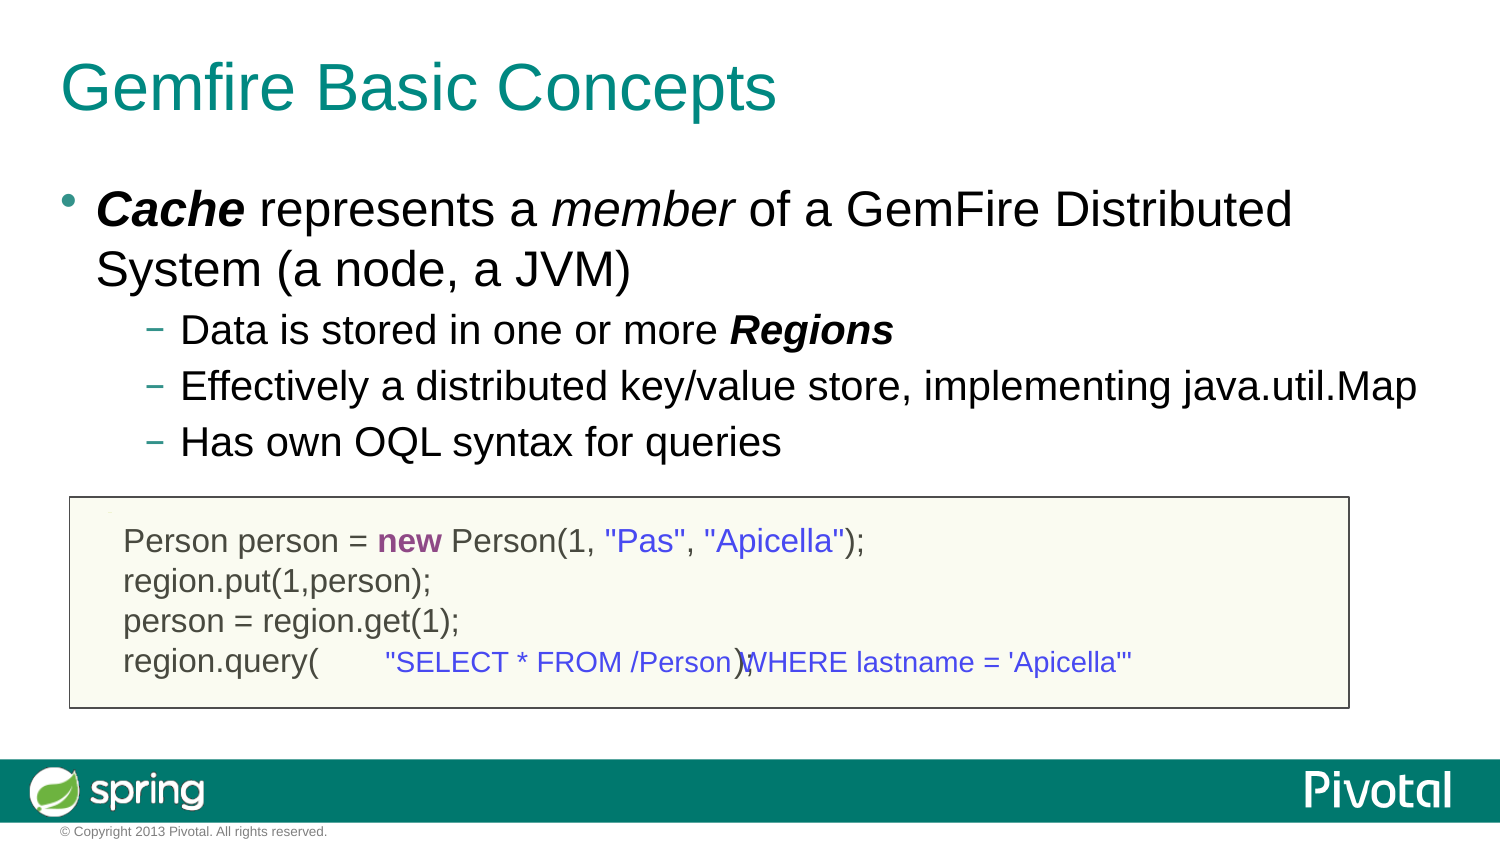

# Gemfire Basic Concepts
Cache represents a member of a GemFire Distributed System (a node, a JVM)
Data is stored in one or more Regions
Effectively a distributed key/value store, implementing java.util.Map
Has own OQL syntax for queries

Person person = new Person(1, "Pas", "Apicella");
region.put(1,person);
person = region.get(1);
region.query(                                             );
"SELECT * FROM /Person WHERE lastname = 'Apicella'"